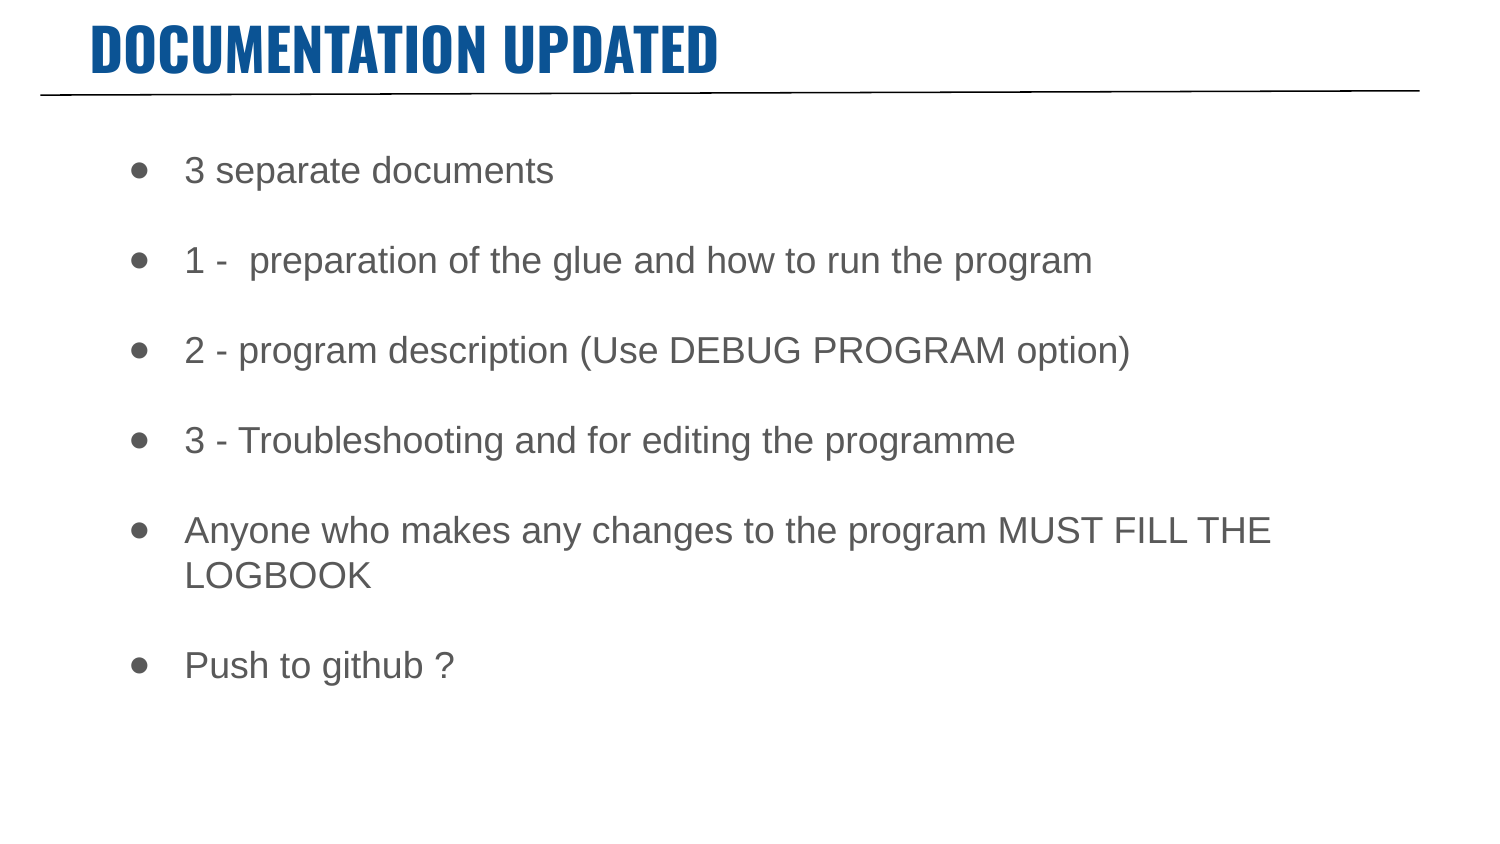

DOCUMENTATION UPDATED
3 separate documents
1 -  preparation of the glue and how to run the program
2 - program description (Use DEBUG PROGRAM option)
3 - Troubleshooting and for editing the programme
Anyone who makes any changes to the program MUST FILL THE LOGBOOK
Push to github ?